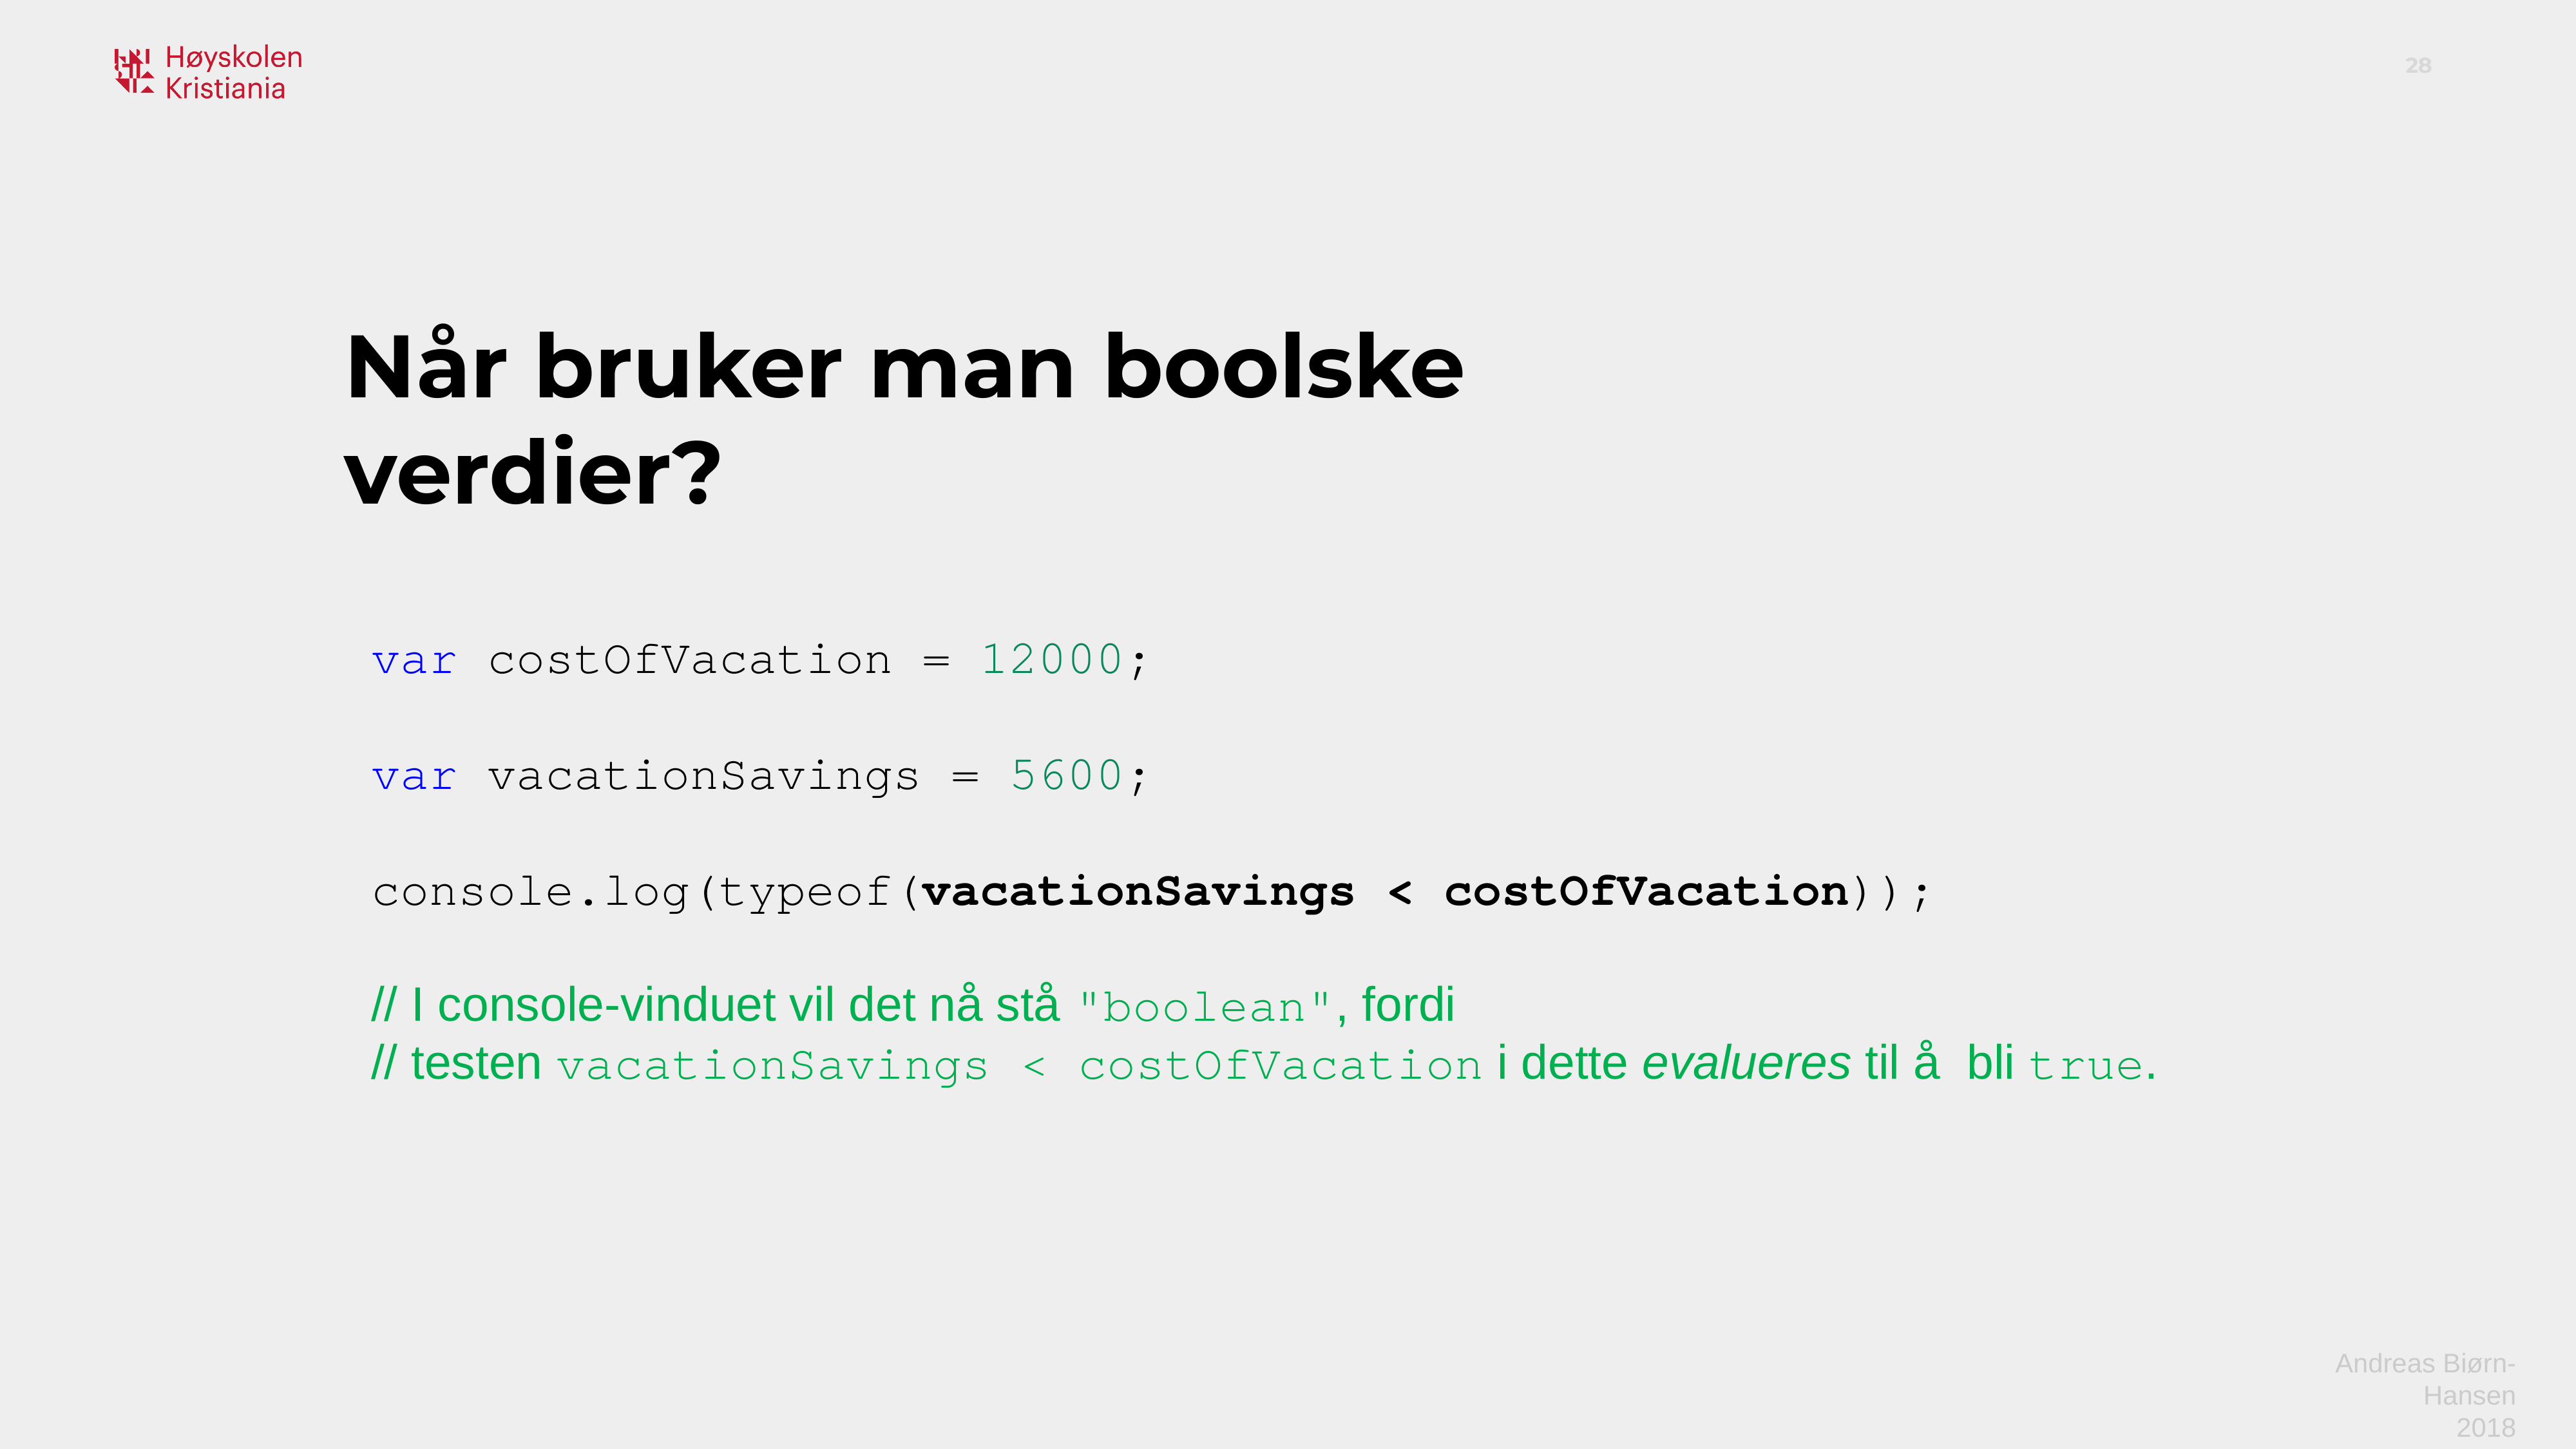

Når bruker man boolske verdier?
var costOfVacation = 12000;

var vacationSavings = 5600;
console.log(typeof(vacationSavings < costOfVacation));

// I console-vinduet vil det nå stå "boolean", fordi
// testen vacationSavings < costOfVacation i dette evalueres til å  bli true.